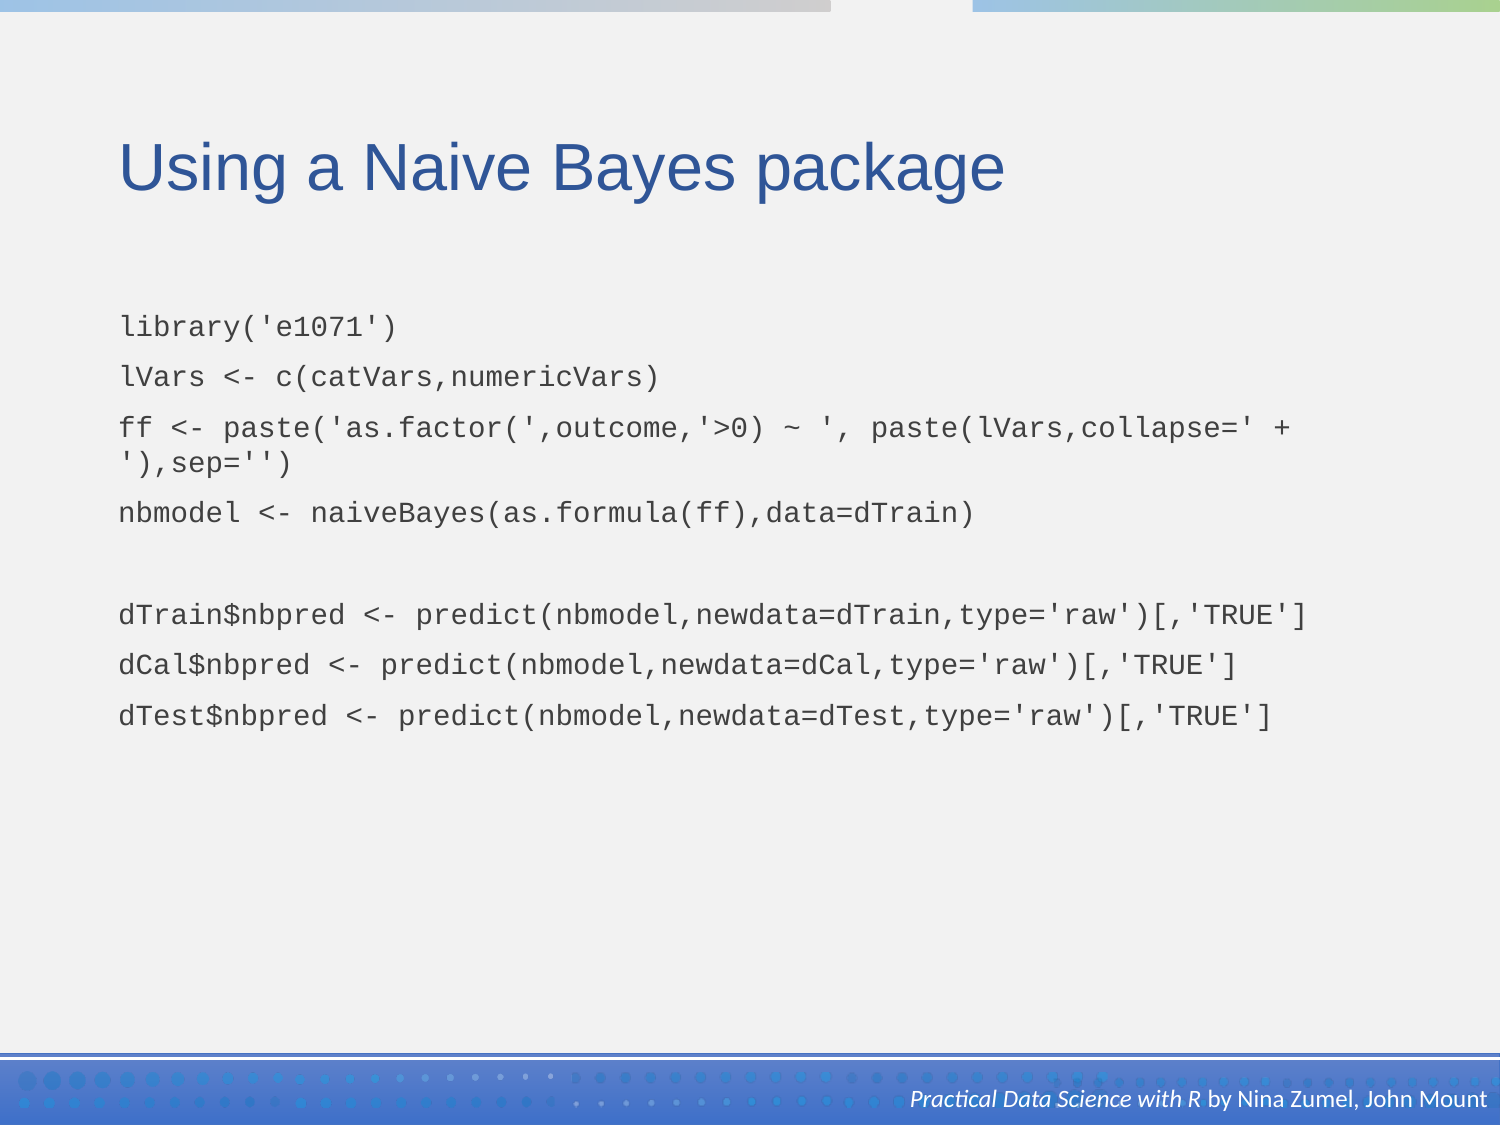

# Using a Naive Bayes package
library('e1071')
lVars <- c(catVars,numericVars)
ff <- paste('as.factor(',outcome,'>0) ~ ', paste(lVars,collapse=' + '),sep='')
nbmodel <- naiveBayes(as.formula(ff),data=dTrain)

dTrain$nbpred <- predict(nbmodel,newdata=dTrain,type='raw')[,'TRUE']
dCal$nbpred <- predict(nbmodel,newdata=dCal,type='raw')[,'TRUE']
dTest$nbpred <- predict(nbmodel,newdata=dTest,type='raw')[,'TRUE']
Practical Data Science with R by Nina Zumel, John Mount